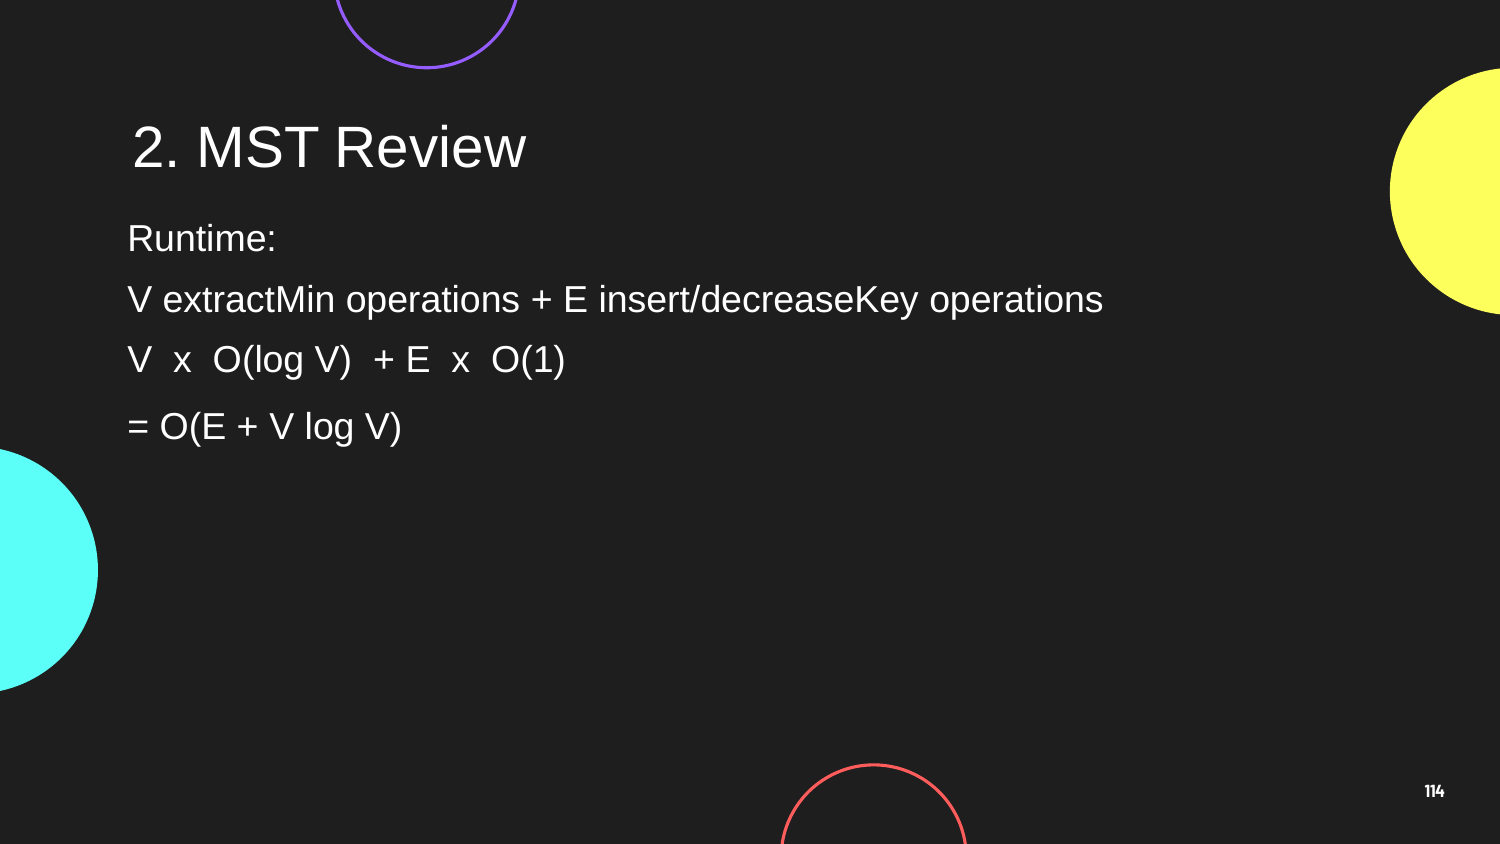

# 2. MST Review
Runtime:
V extractMin operations + E insert/decreaseKey operations
V  x  O(log V)  + E  x  O(1)
= O(E + V log V)
114